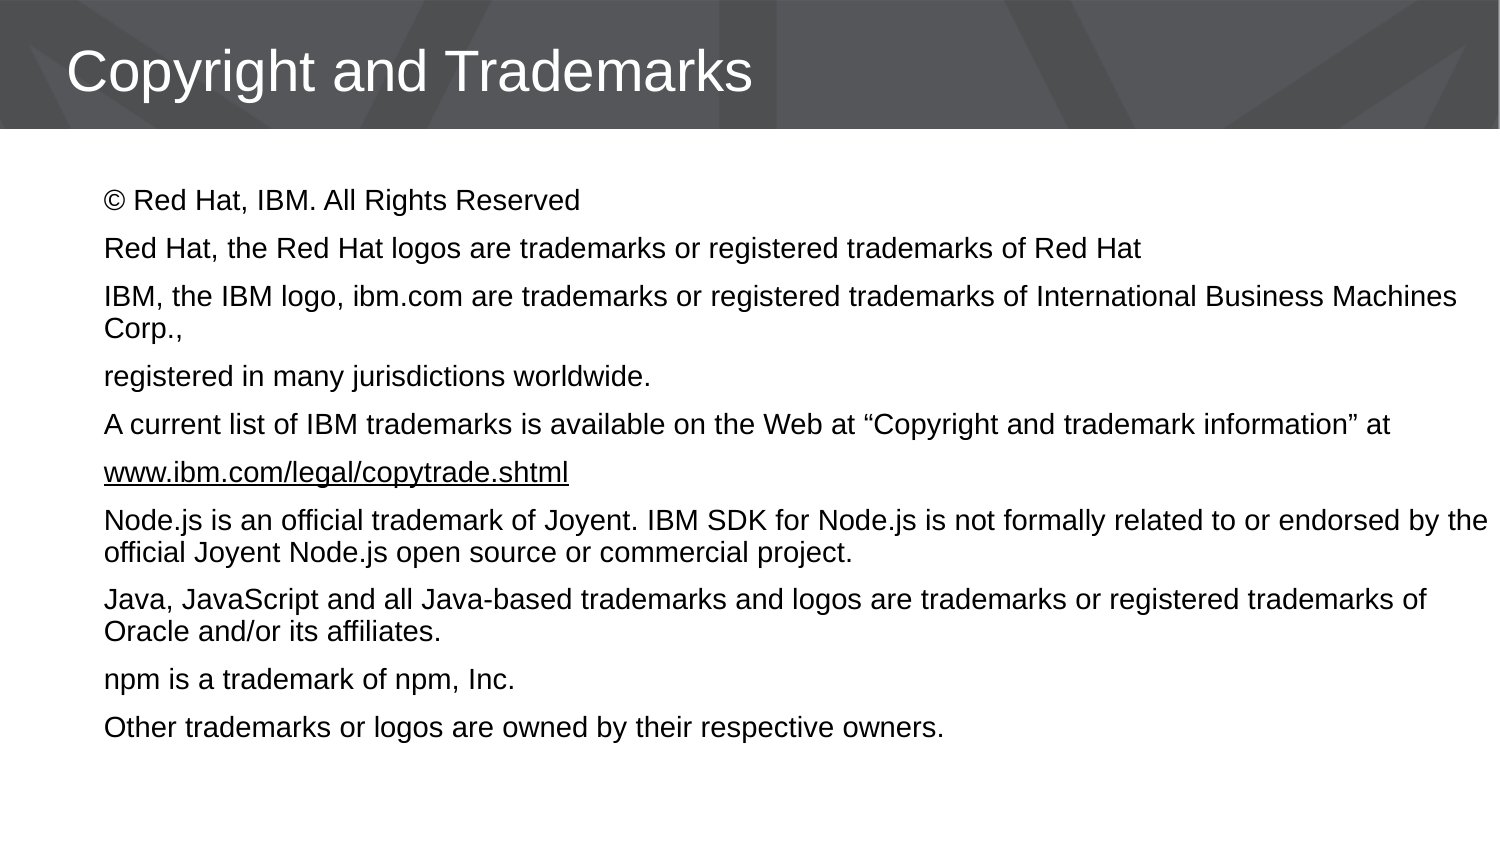

# Copyright and Trademarks
© Red Hat, IBM. All Rights Reserved
Red Hat, the Red Hat logos are trademarks or registered trademarks of Red Hat
IBM, the IBM logo, ibm.com are trademarks or registered trademarks of International Business Machines Corp.,
registered in many jurisdictions worldwide.
A current list of IBM trademarks is available on the Web at “Copyright and trademark information” at
www.ibm.com/legal/copytrade.shtml
Node.js is an official trademark of Joyent. IBM SDK for Node.js is not formally related to or endorsed by the official Joyent Node.js open source or commercial project.
Java, JavaScript and all Java-based trademarks and logos are trademarks or registered trademarks of Oracle and/or its affiliates.
npm is a trademark of npm, Inc.
Other trademarks or logos are owned by their respective owners.